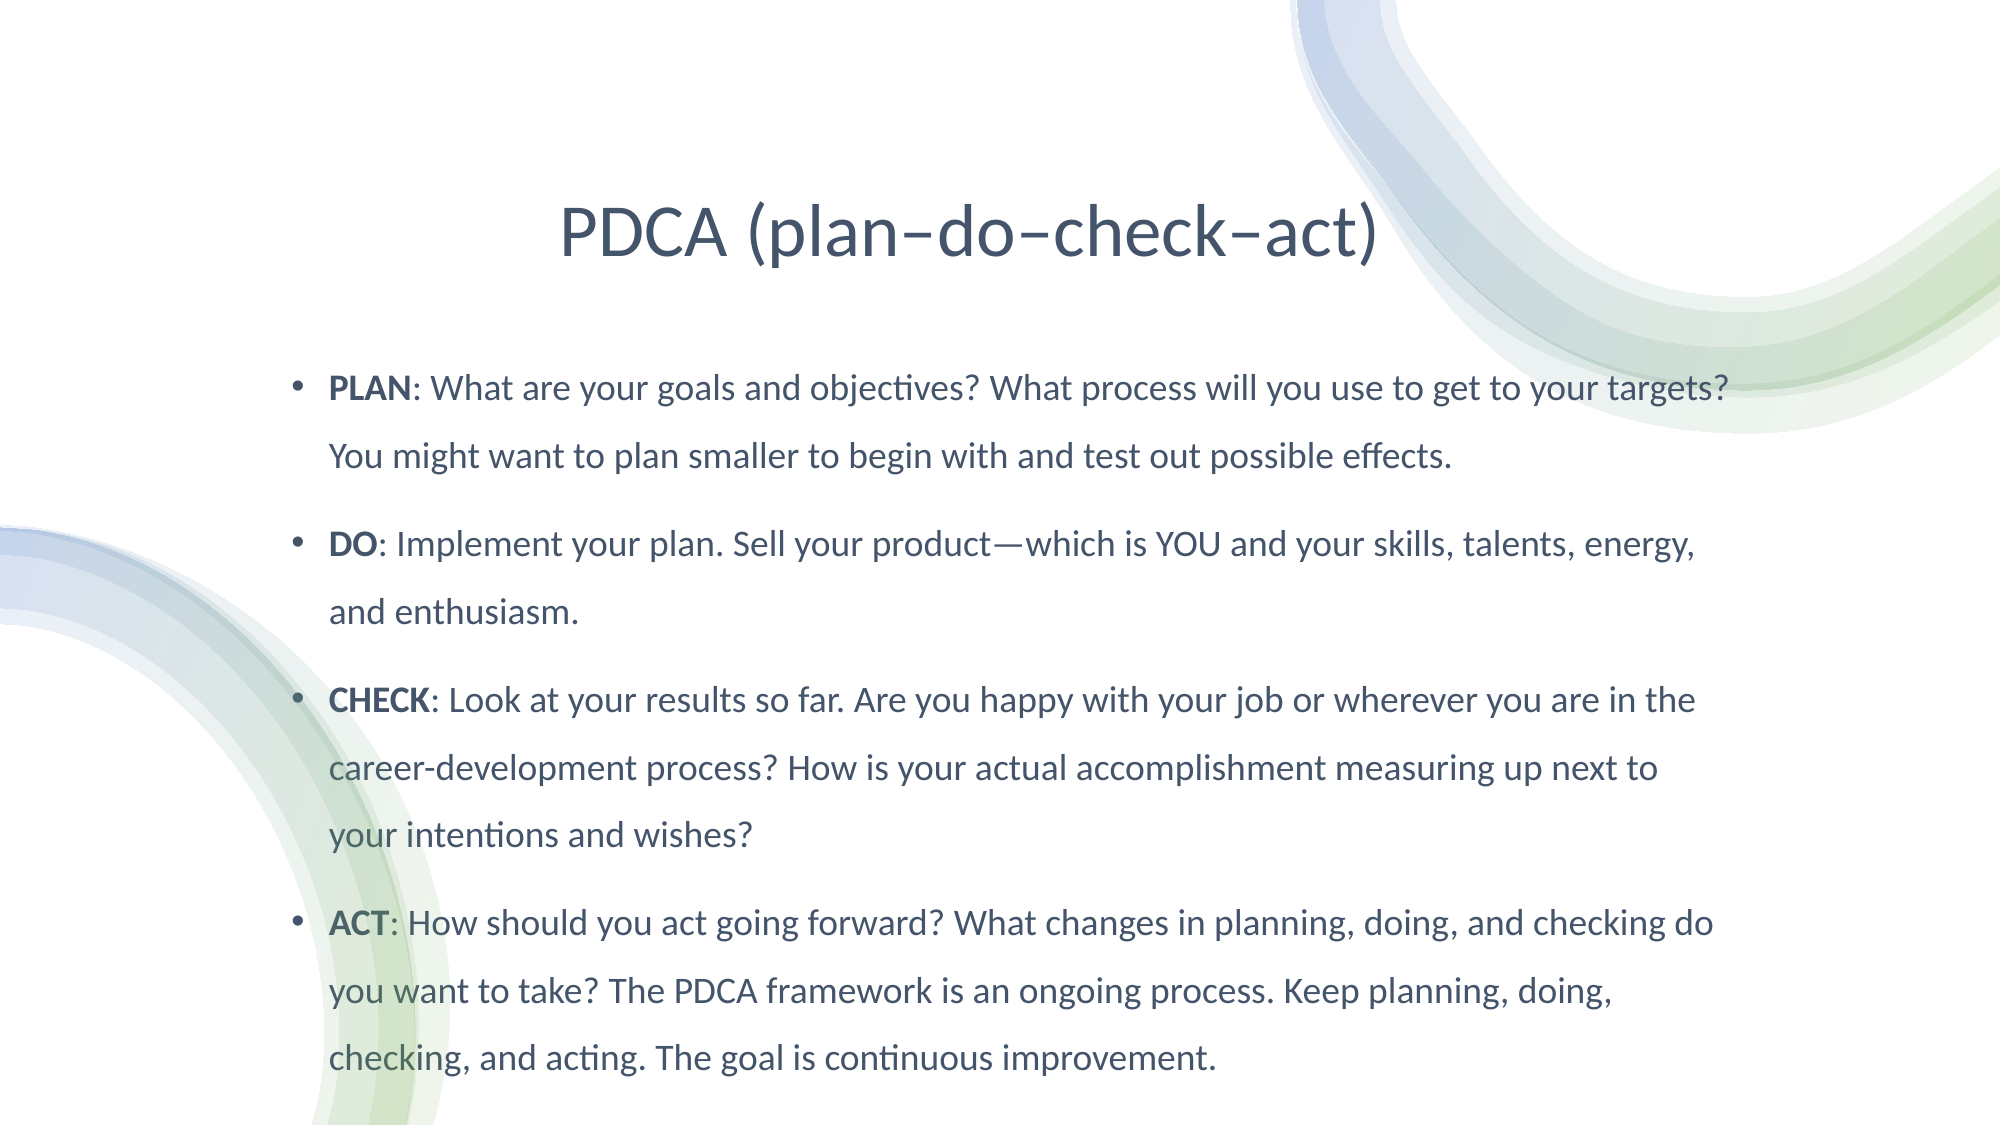

# PDCA (plan–do–check–act)
PLAN: What are your goals and objectives? What process will you use to get to your targets? You might want to plan smaller to begin with and test out possible effects.
DO: Implement your plan. Sell your product—which is YOU and your skills, talents, energy, and enthusiasm.
CHECK: Look at your results so far. Are you happy with your job or wherever you are in the career-development process? How is your actual accomplishment measuring up next to your intentions and wishes?
ACT: How should you act going forward? What changes in planning, doing, and checking do you want to take? The PDCA framework is an ongoing process. Keep planning, doing, checking, and acting. The goal is continuous improvement.